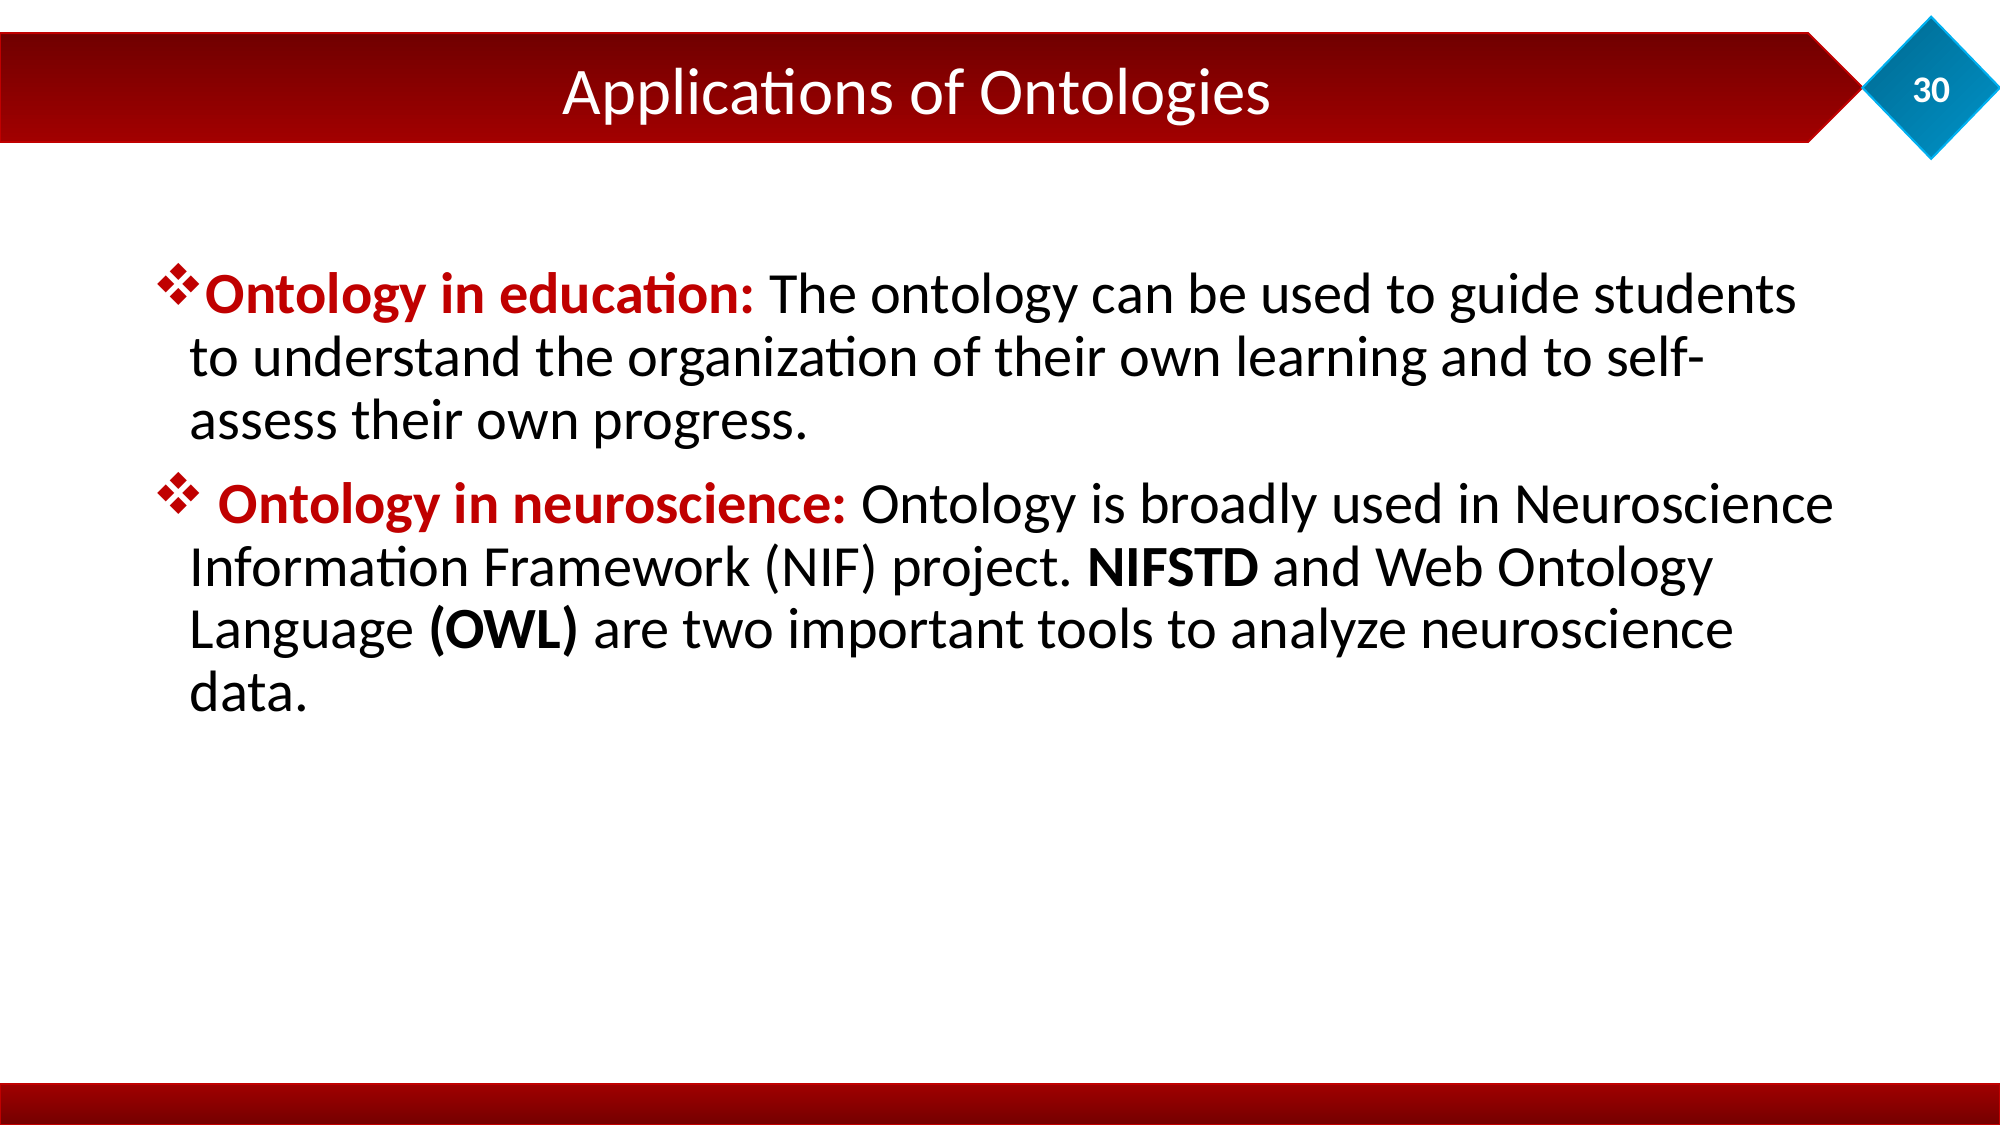

30

Applications of Ontologies

Ontology in education: The ontology can be used to guide students to understand the organization of their own learning and to self- assess their own progress.
 Ontology in neuroscience: Ontology is broadly used in Neuroscience Information Framework (NIF) project. NIFSTD and Web Ontology Language (OWL) are two important tools to analyze neuroscience data.